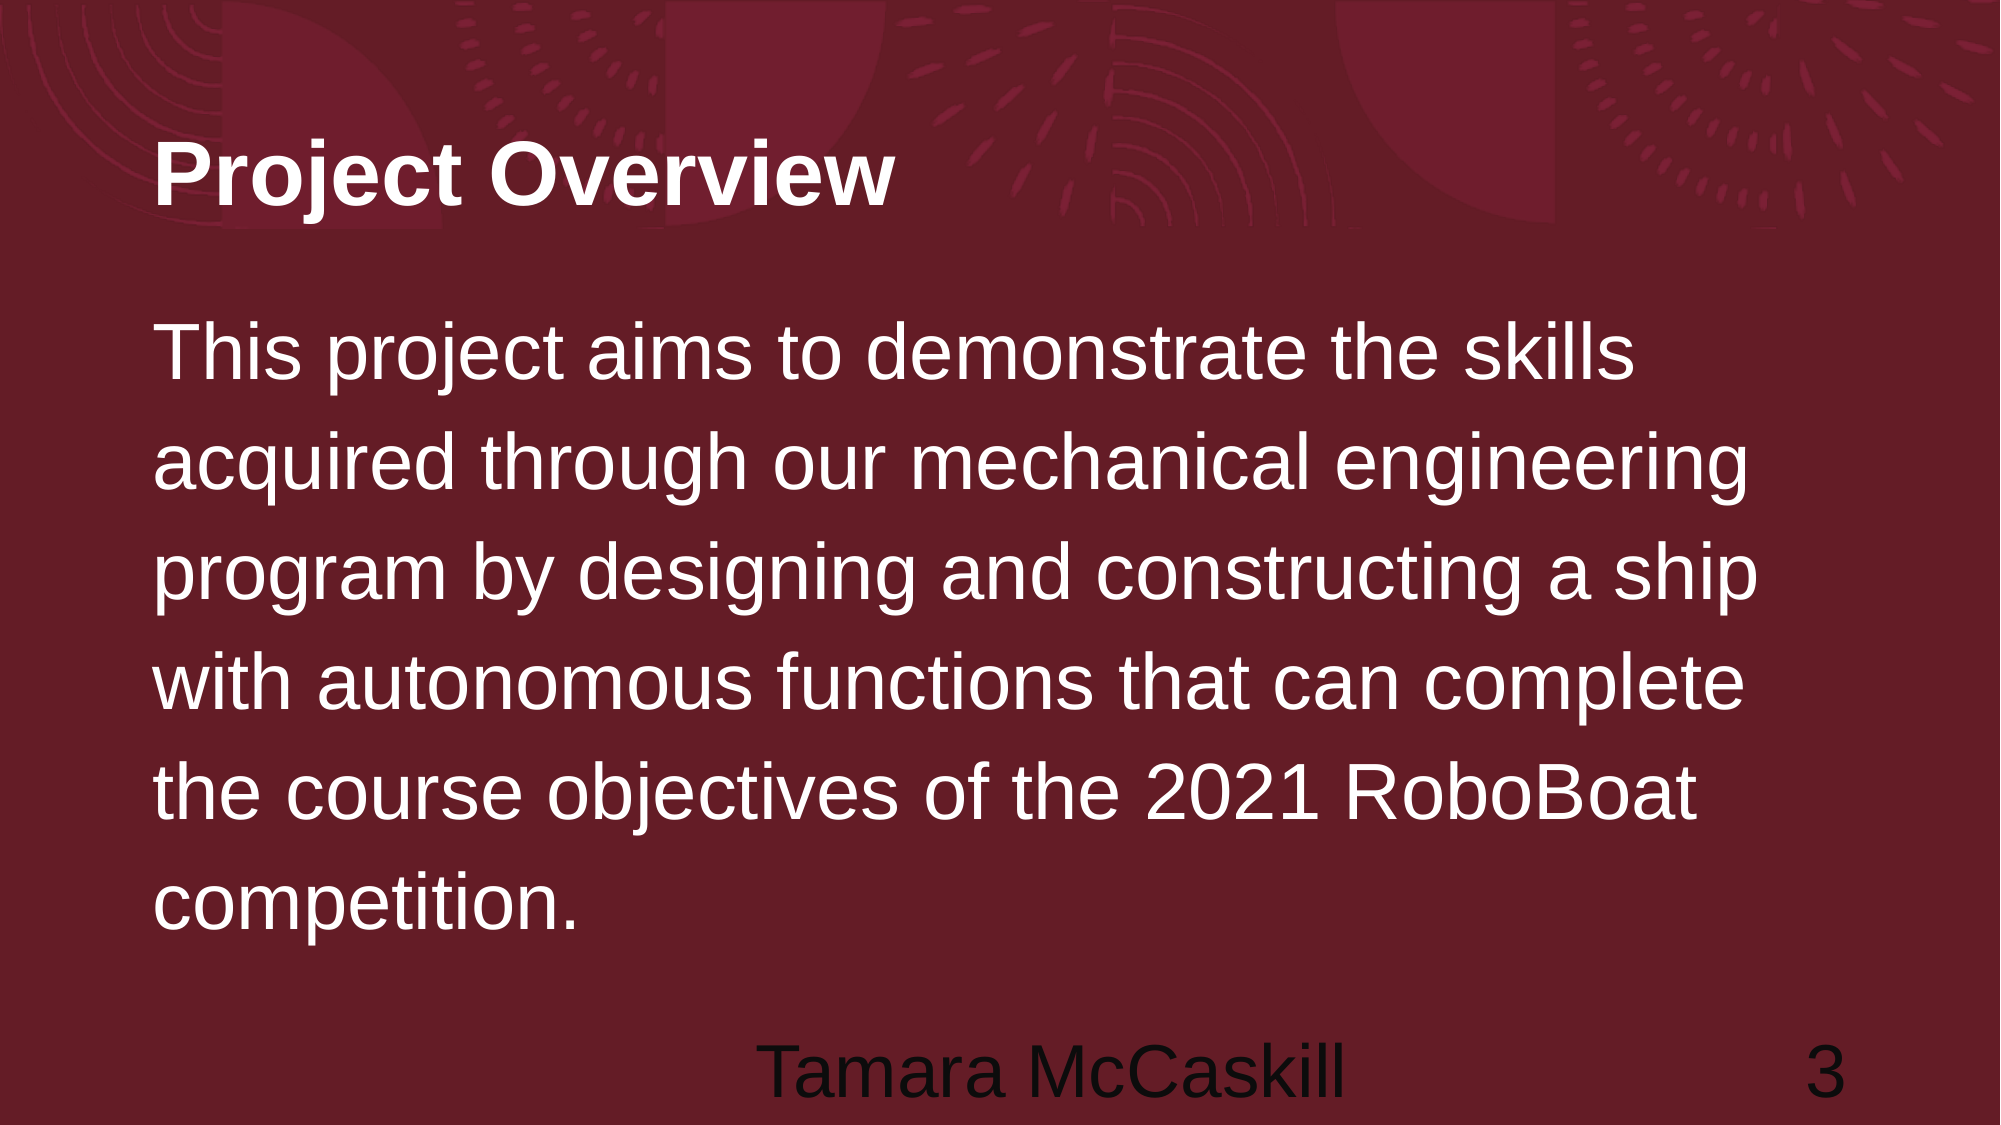

# Project Overview
This project aims to demonstrate the skills acquired through our mechanical engineering program by designing and constructing a ship with autonomous functions that can complete the course objectives of the 2021 RoboBoat competition.

Tamara McCaskill  			3